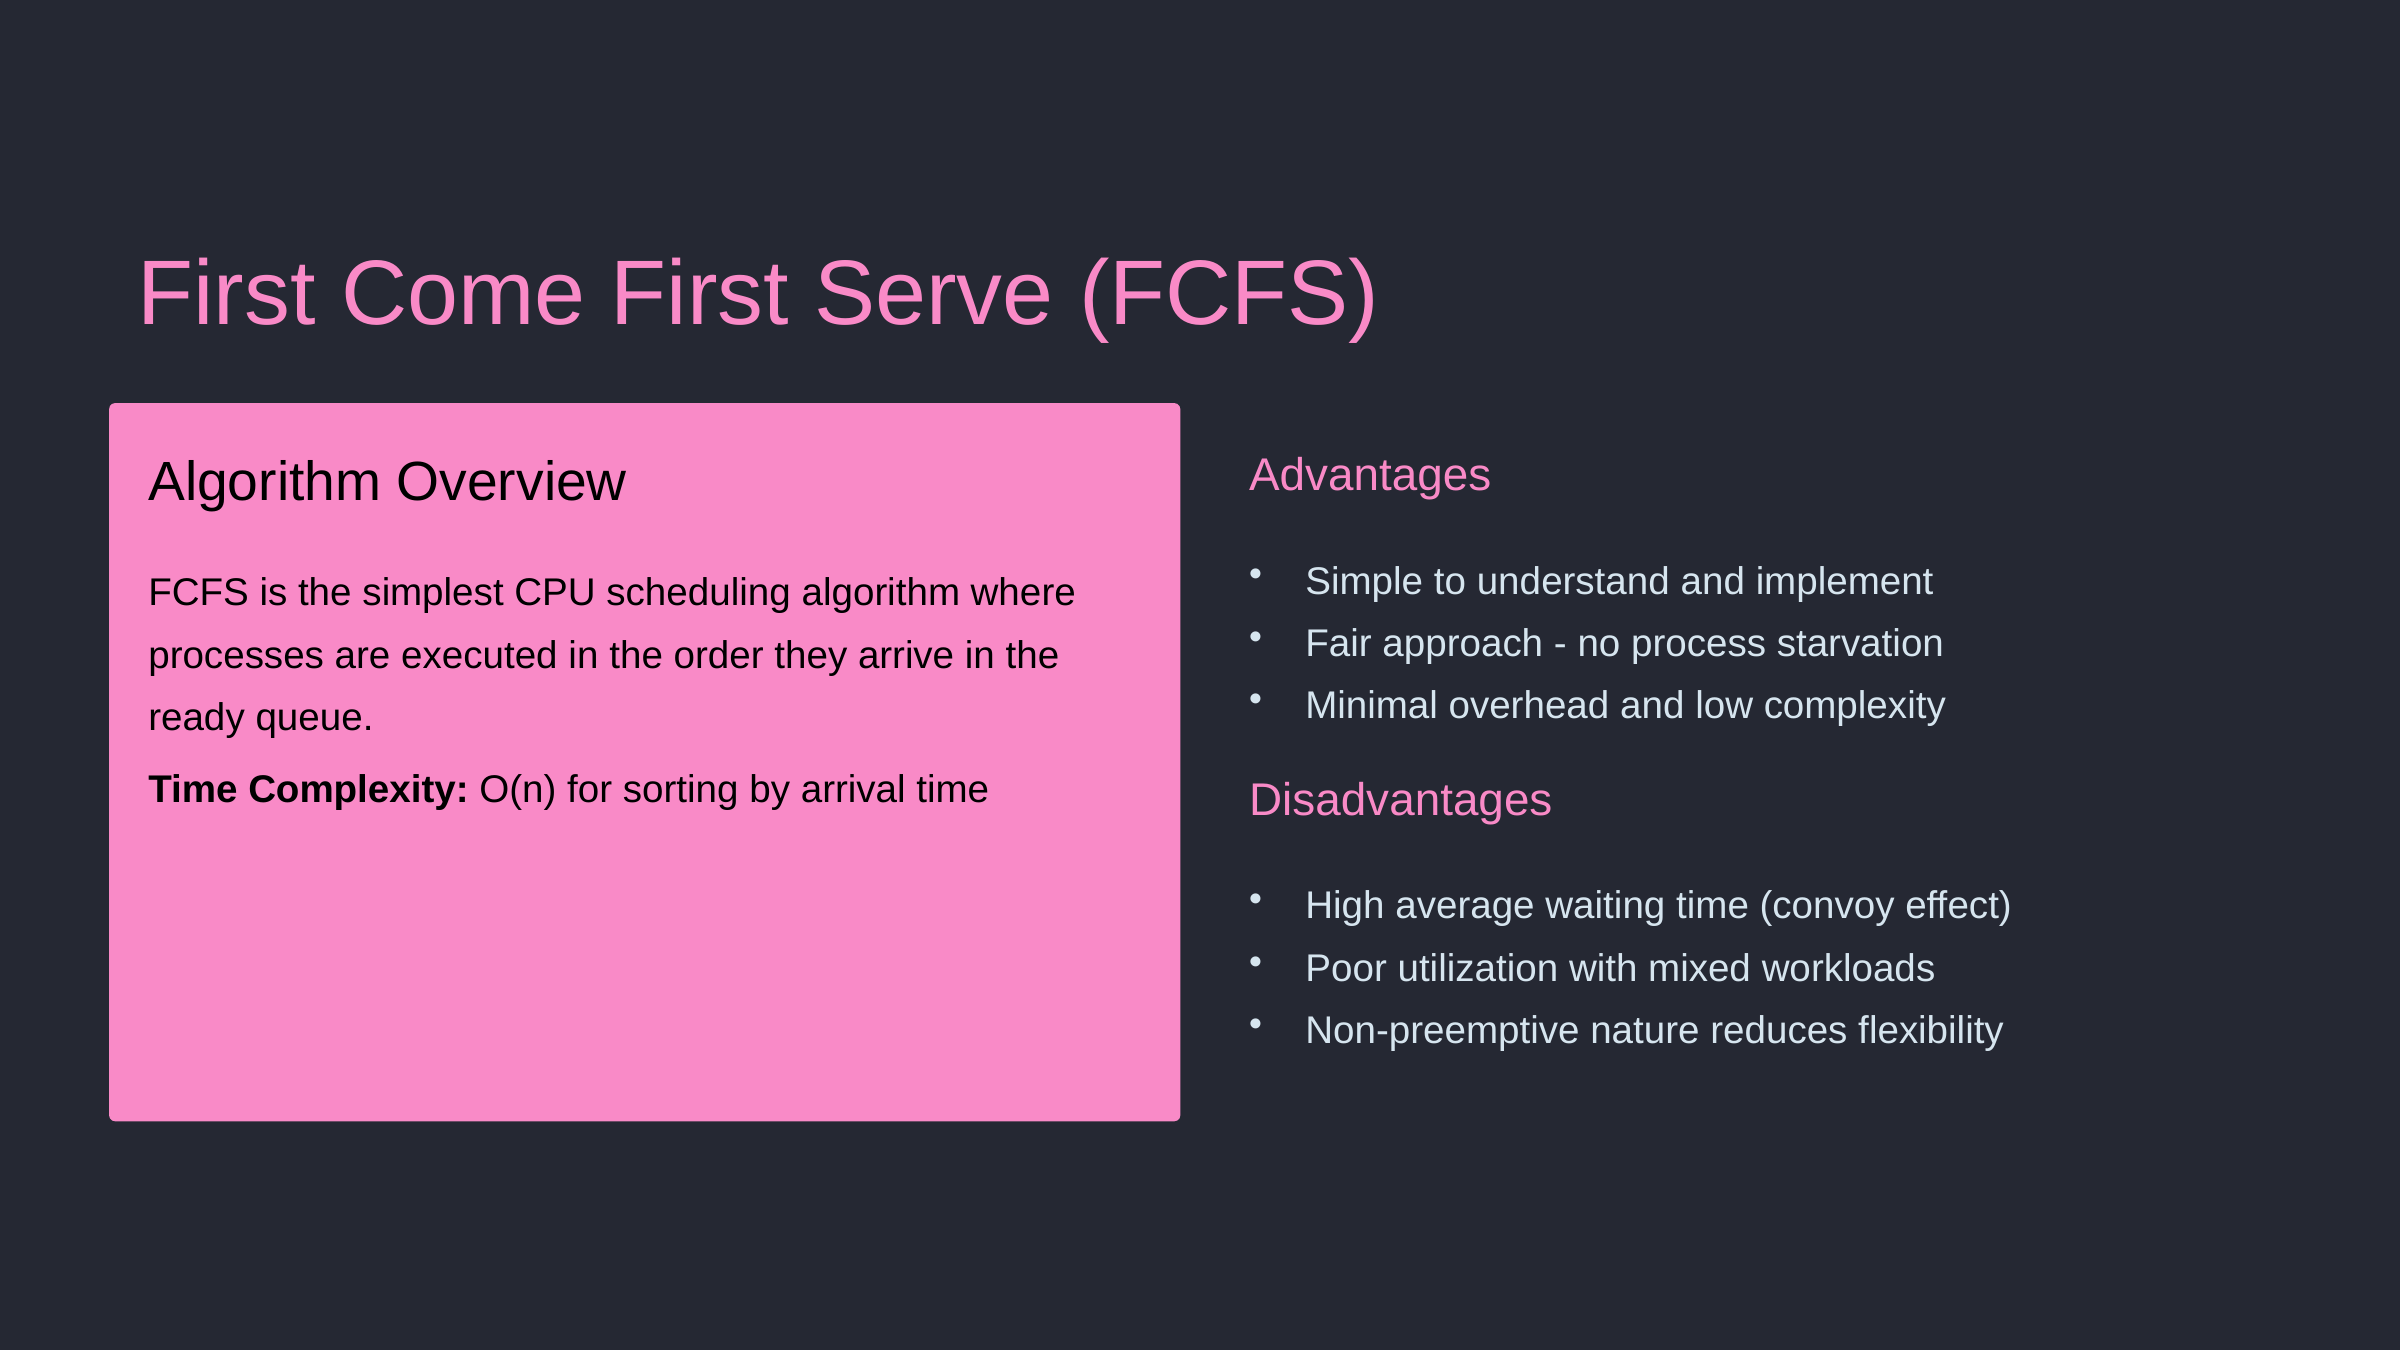

First Come First Serve (FCFS)

Algorithm Overview
Advantages
Simple to understand and implement
Fair approach - no process starvation
Minimal overhead and low complexity
FCFS is the simplest CPU scheduling algorithm where processes are executed in the order they arrive in the ready queue.
Time Complexity: O(n) for sorting by arrival time
Disadvantages
High average waiting time (convoy effect)
Poor utilization with mixed workloads
Non-preemptive nature reduces flexibility